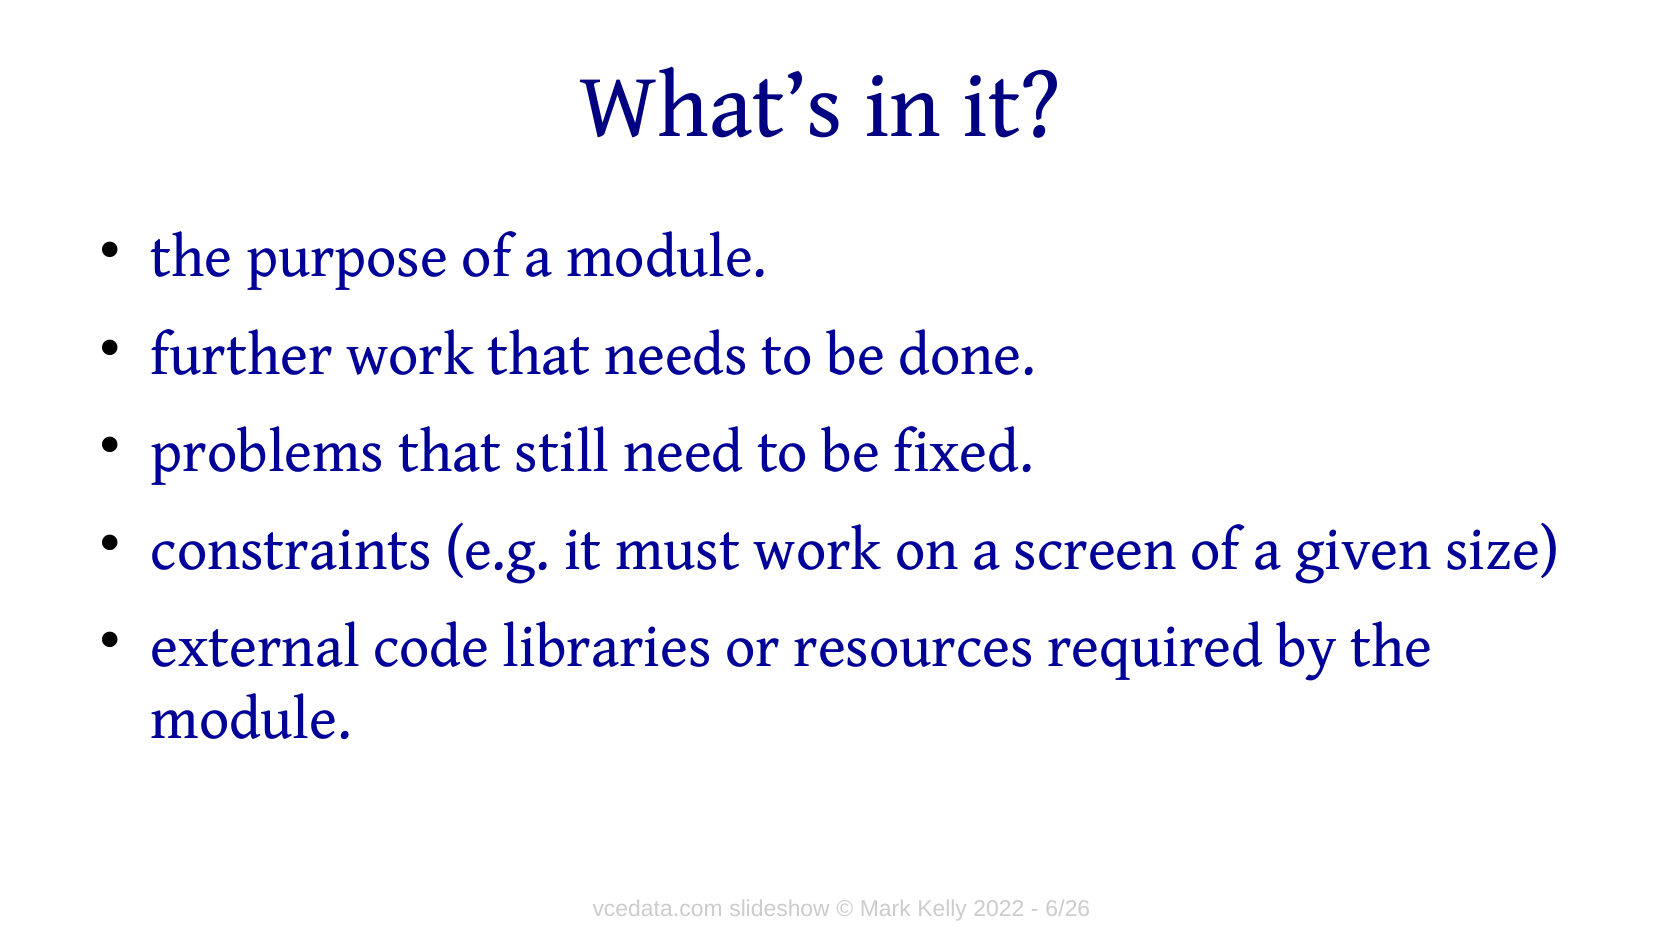

What’s in it?
# the purpose of a module.
further work that needs to be done.
problems that still need to be fixed.
constraints (e.g. it must work on a screen of a given size)
external code libraries or resources required by the module.
vcedata.com slideshow © Mark Kelly 2022 - 6/26